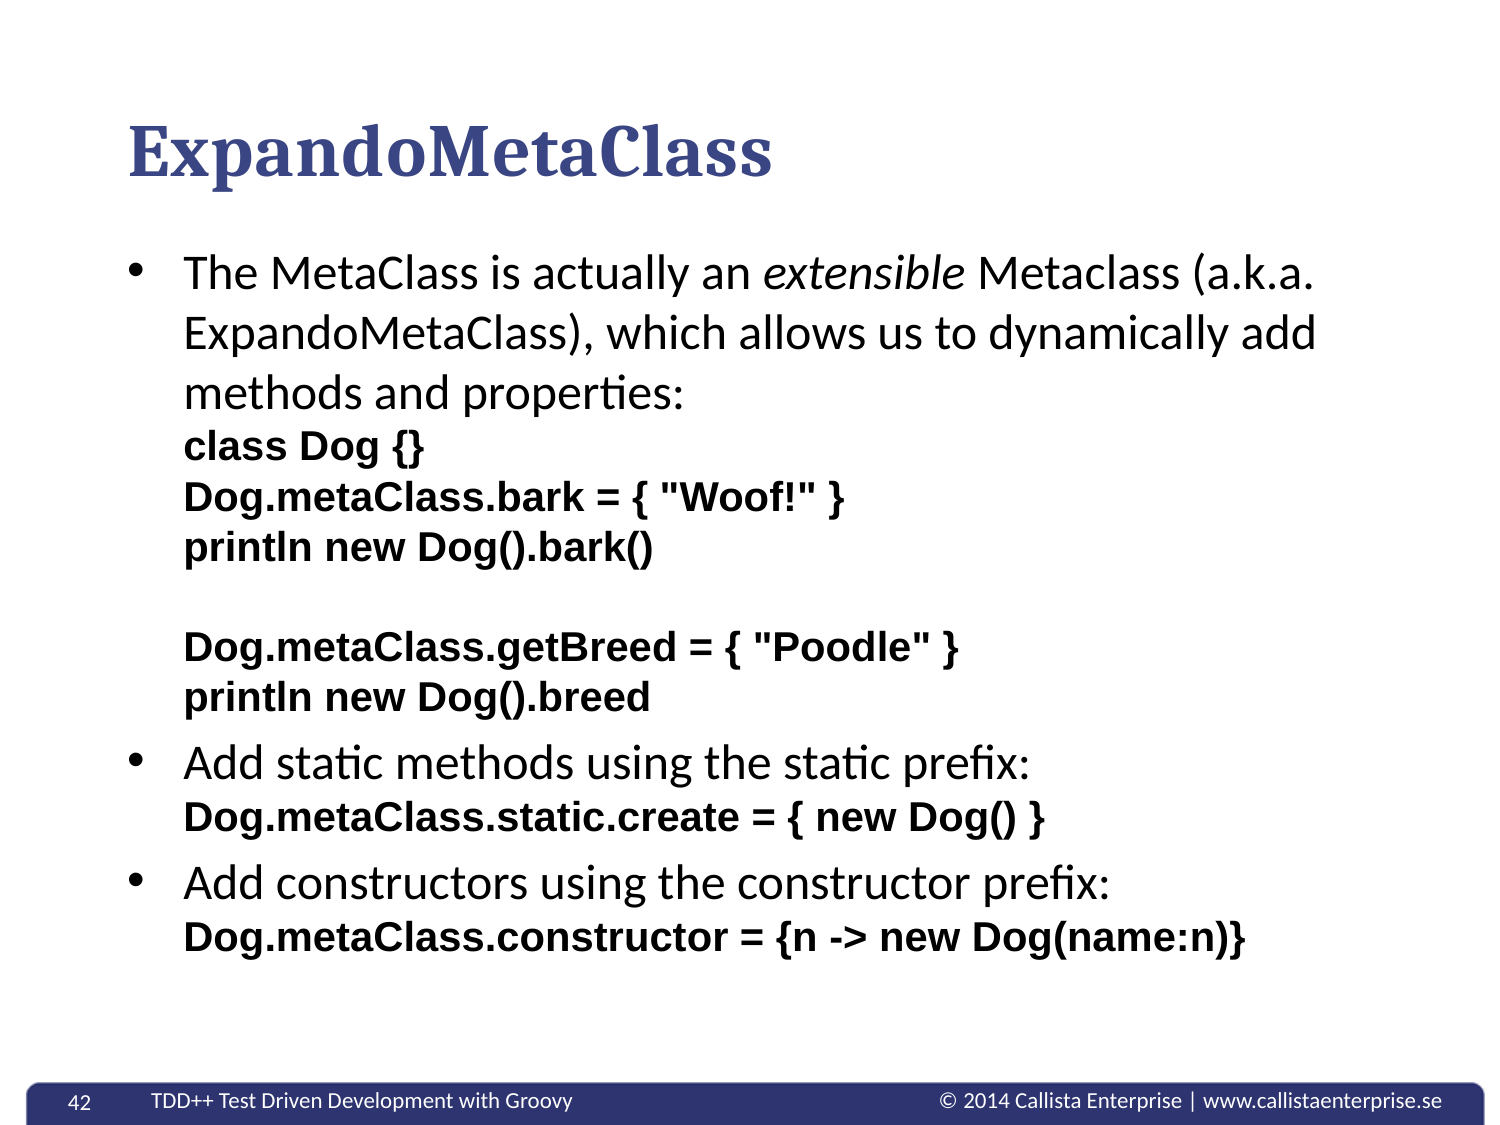

# ExpandoMetaClass
The MetaClass is actually an extensible Metaclass (a.k.a. ExpandoMetaClass), which allows us to dynamically add methods and properties:
class Dog {}
Dog.metaClass.bark = { "Woof!" }
println new Dog().bark()
Dog.metaClass.getBreed = { "Poodle" }
println new Dog().breed
Add static methods using the static prefix:
Dog.metaClass.static.create = { new Dog() }
Add constructors using the constructor prefix:
Dog.metaClass.constructor = {n -> new Dog(name:n)}